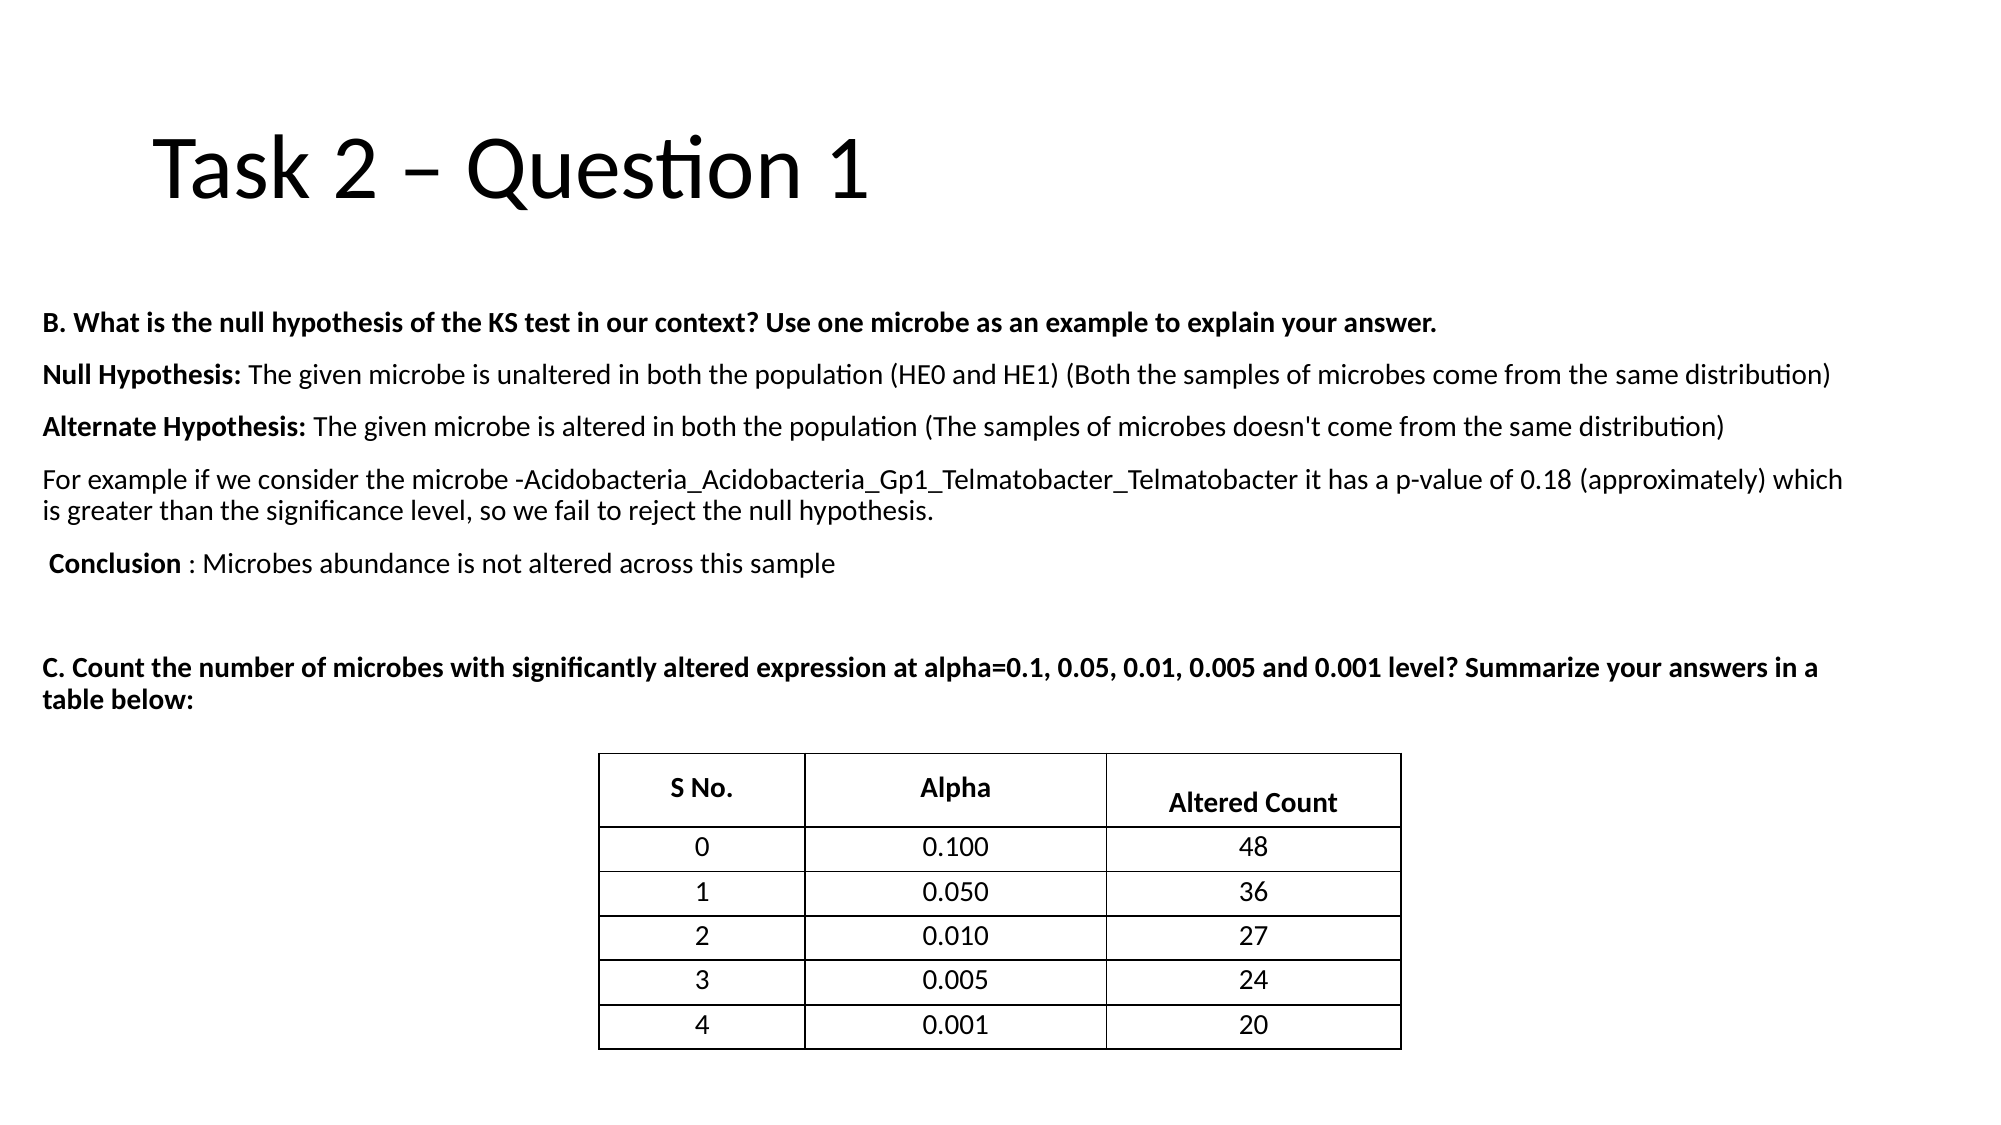

# Task 2 – Question 1
B. What is the null hypothesis of the KS test in our context? Use one microbe as an example to explain your answer.
Null Hypothesis: The given microbe is unaltered in both the population (HE0 and HE1) (Both the samples of microbes come from the same distribution)
Alternate Hypothesis: The given microbe is altered in both the population (The samples of microbes doesn't come from the same distribution)
For example if we consider the microbe -Acidobacteria_Acidobacteria_Gp1_Telmatobacter_Telmatobacter it has a p-value of 0.18 (approximately) which is greater than the significance level, so we fail to reject the null hypothesis.
 Conclusion : Microbes abundance is not altered across this sample

C. Count the number of microbes with significantly altered expression at alpha=0.1, 0.05, 0.01, 0.005 and 0.001 level? Summarize your answers in a table below:

| S No. | Alpha | Altered Count |
| --- | --- | --- |
| 0 | 0.100 | 48 |
| 1 | 0.050 | 36 |
| 2 | 0.010 | 27 |
| 3 | 0.005 | 24 |
| 4 | 0.001 | 20 |